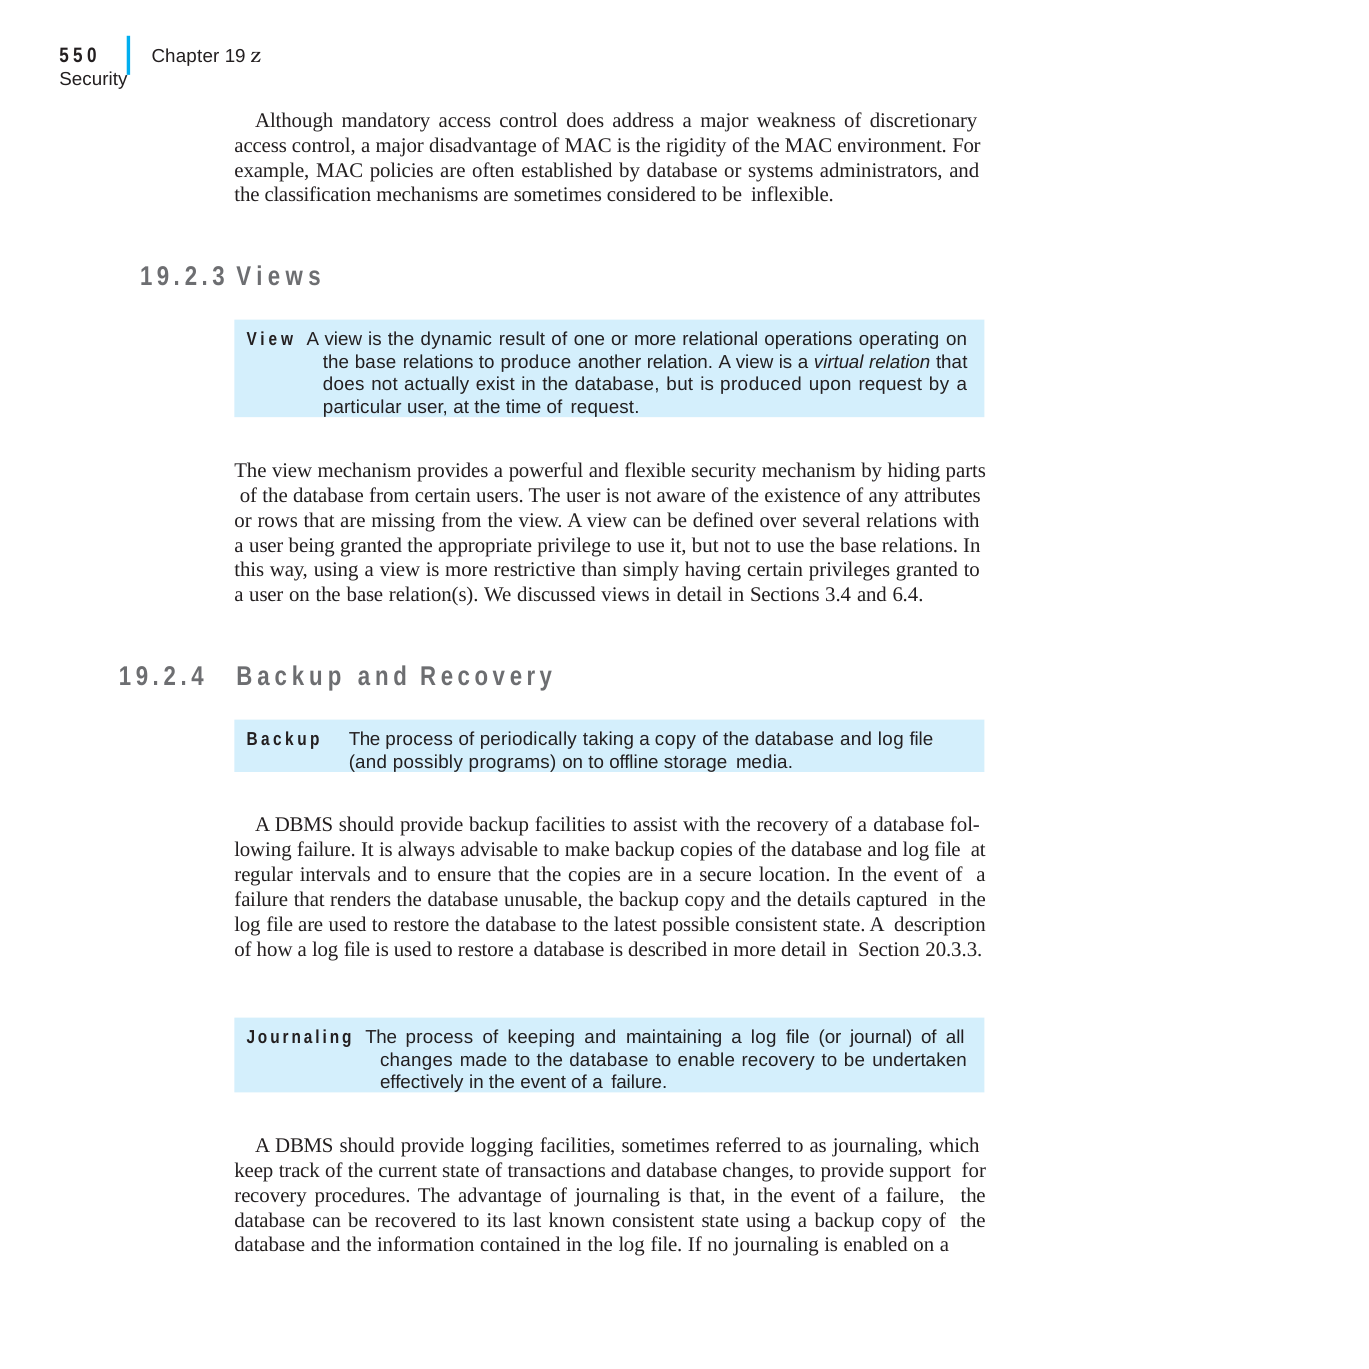

|
550	Chapter 19 z Security
Although mandatory access control does address a major weakness of discretionary  access control, a major disadvantage of MAC is the rigidity of the MAC environment. For  example, MAC policies are often established by database or systems administrators, and  the classification mechanisms are sometimes considered to be inflexible.

19.2.3	Views
View A view is the dynamic result of one or more relational operations operating on  the base relations to produce another relation. A view is a virtual relation that  does not actually exist in the database, but is produced upon request by a  particular user, at the time of request.
The view mechanism provides a powerful and flexible security mechanism by hiding parts  of the database from certain users. The user is not aware of the existence of any attributes  or rows that are missing from the view. A view can be defined over several relations with  a user being granted the appropriate privilege to use it, but not to use the base relations. In  this way, using a view is more restrictive than simply having certain privileges granted to  a user on the base relation(s). We discussed views in detail in Sections 3.4 and 6.4.

19.2.4	Backup and Recovery
Backup	The process of periodically taking a copy of the database and log file  (and possibly programs) on to offline storage media.
A DBMS should provide backup facilities to assist with the recovery of a database fol-  lowing failure. It is always advisable to make backup copies of the database and log file  at regular intervals and to ensure that the copies are in a secure location. In the event of  a failure that renders the database unusable, the backup copy and the details captured  in the log file are used to restore the database to the latest possible consistent state. A  description of how a log file is used to restore a database is described in more detail in  Section 20.3.3.
Journaling The process of keeping and maintaining a log file (or journal) of all  changes made to the database to enable recovery to be undertaken  effectively in the event of a failure.
A DBMS should provide logging facilities, sometimes referred to as journaling, which  keep track of the current state of transactions and database changes, to provide support  for recovery procedures. The advantage of journaling is that, in the event of a failure,  the database can be recovered to its last known consistent state using a backup copy of  the database and the information contained in the log file. If no journaling is enabled on a